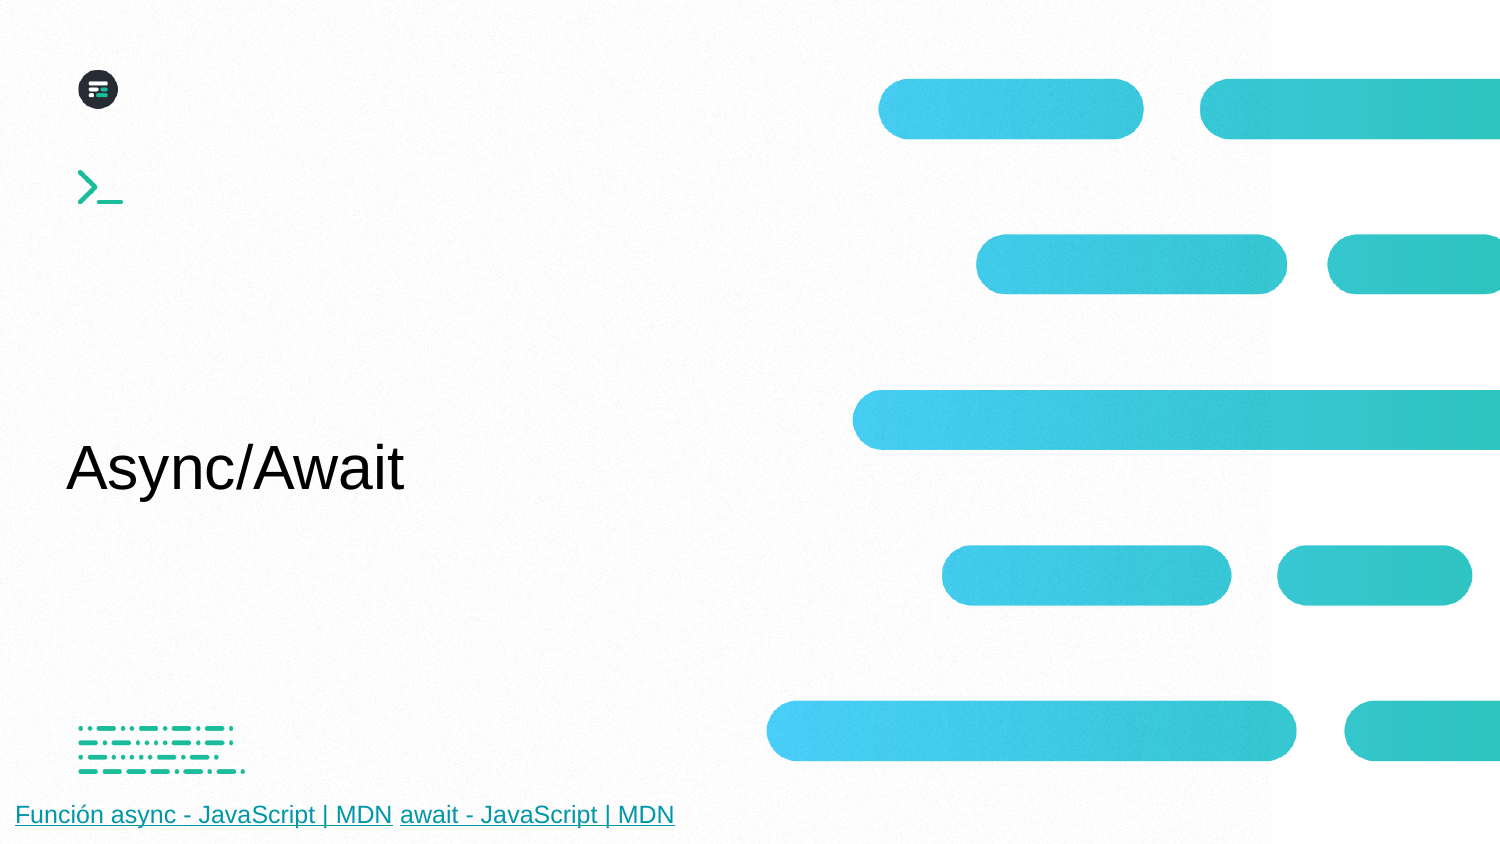

# Async/Await
Función async - JavaScript | MDN await - JavaScript | MDN